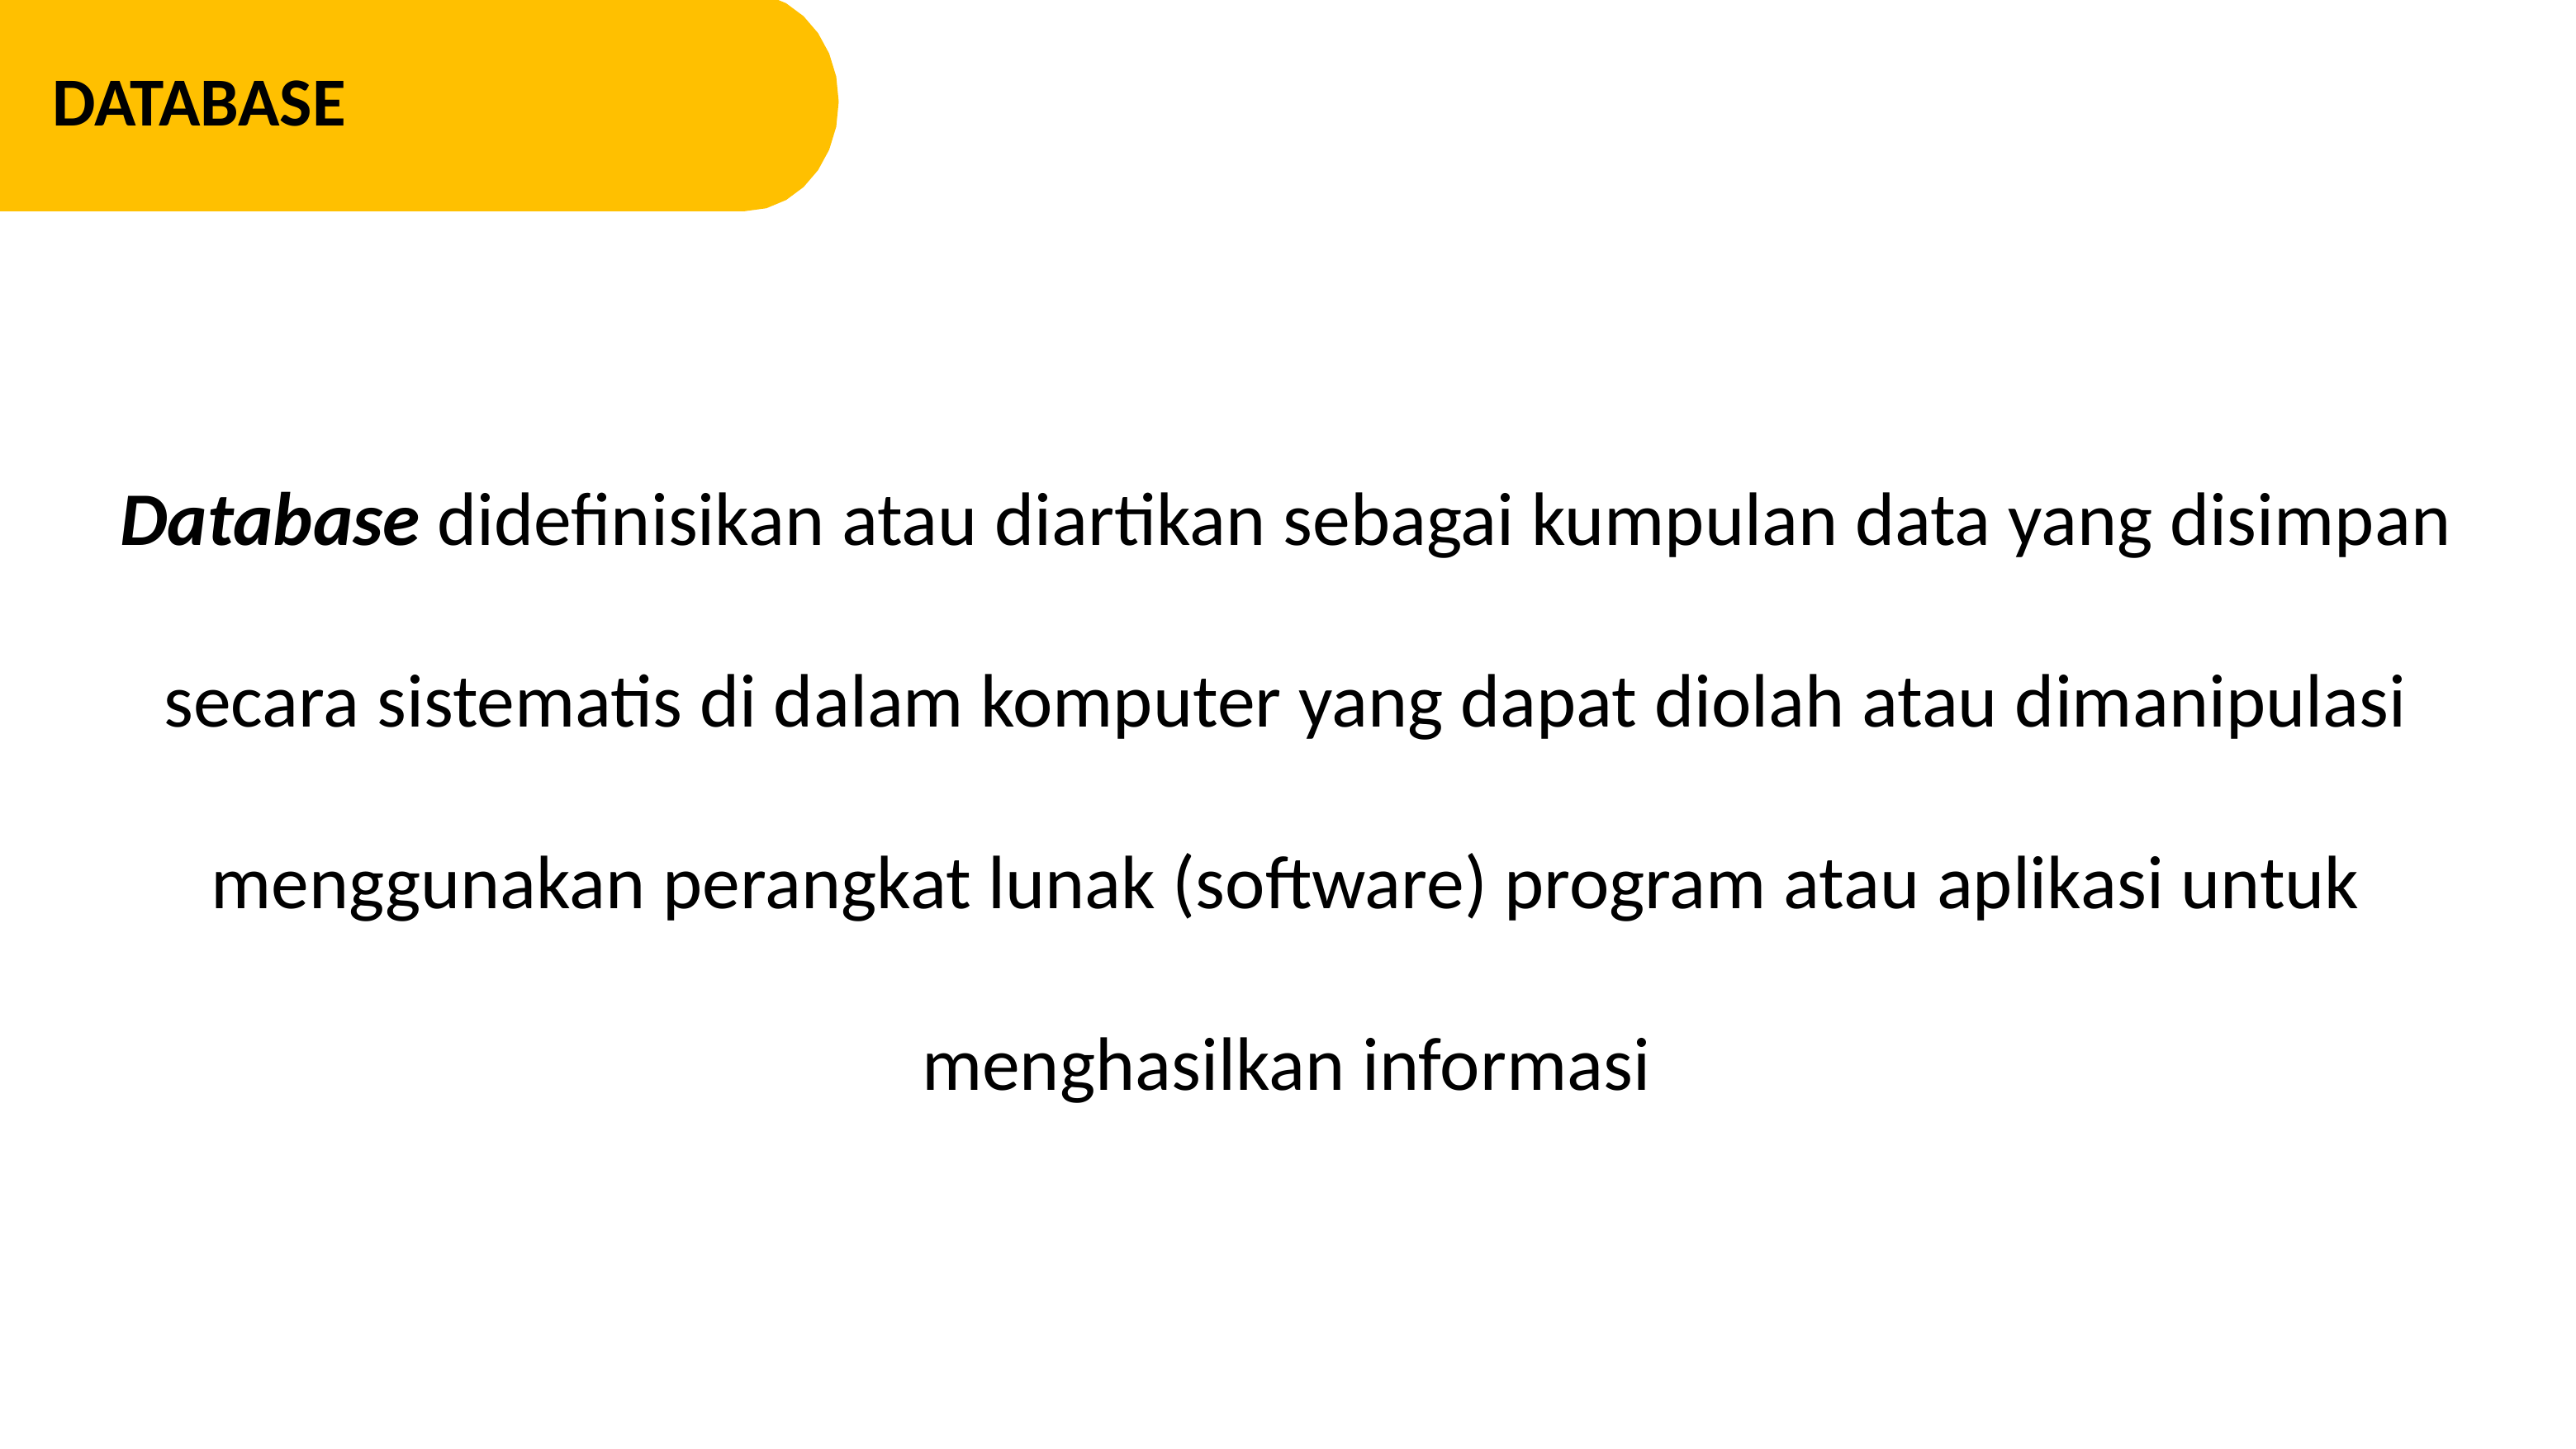

DATABASE
Database didefinisikan atau diartikan sebagai kumpulan data yang disimpan secara sistematis di dalam komputer yang dapat diolah atau dimanipulasi menggunakan perangkat lunak (software) program atau aplikasi untuk menghasilkan informasi